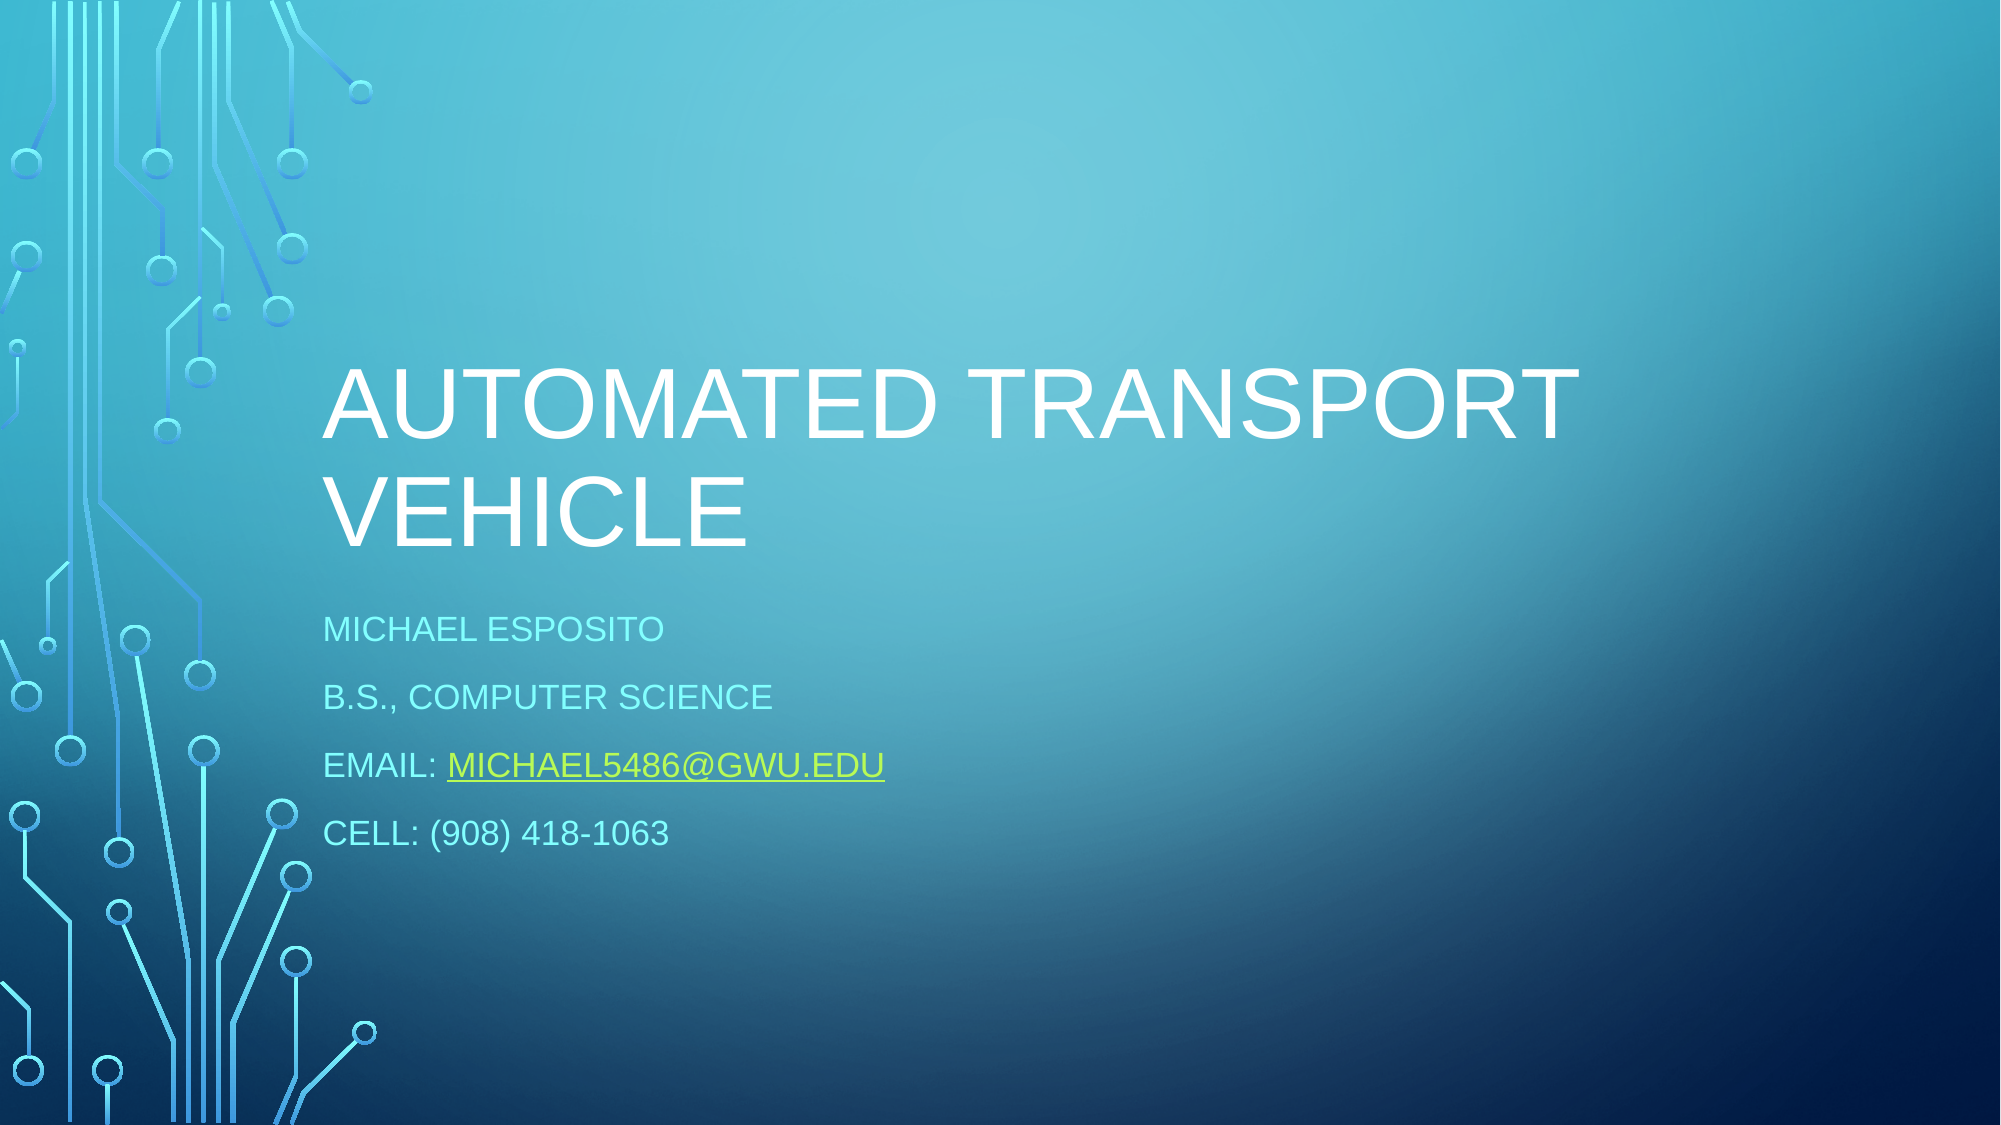

# Automated Transport Vehicle
MICHAEL ESPOSITO
B.S., COMPUTER SCIENCE
EMAIL: MICHAEL5486@GWU.EDU
CELL: (908) 418-1063